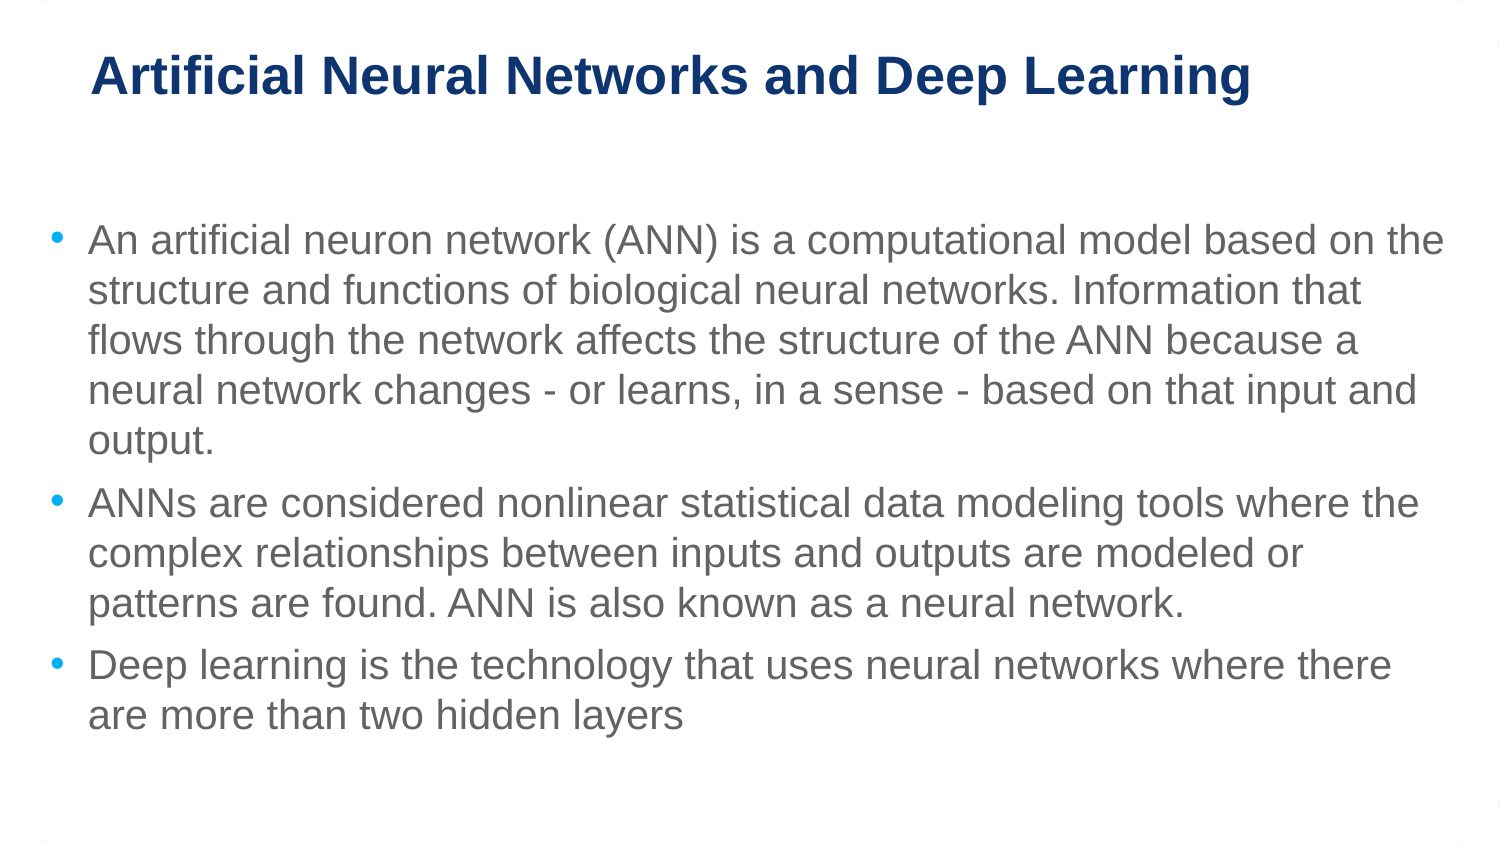

# Artificial Neural Networks and Deep Learning
An artificial neuron network (ANN) is a computational model based on the structure and functions of biological neural networks. Information that flows through the network affects the structure of the ANN because a neural network changes - or learns, in a sense - based on that input and output.
ANNs are considered nonlinear statistical data modeling tools where the complex relationships between inputs and outputs are modeled or patterns are found. ANN is also known as a neural network.
Deep learning is the technology that uses neural networks where there are more than two hidden layers